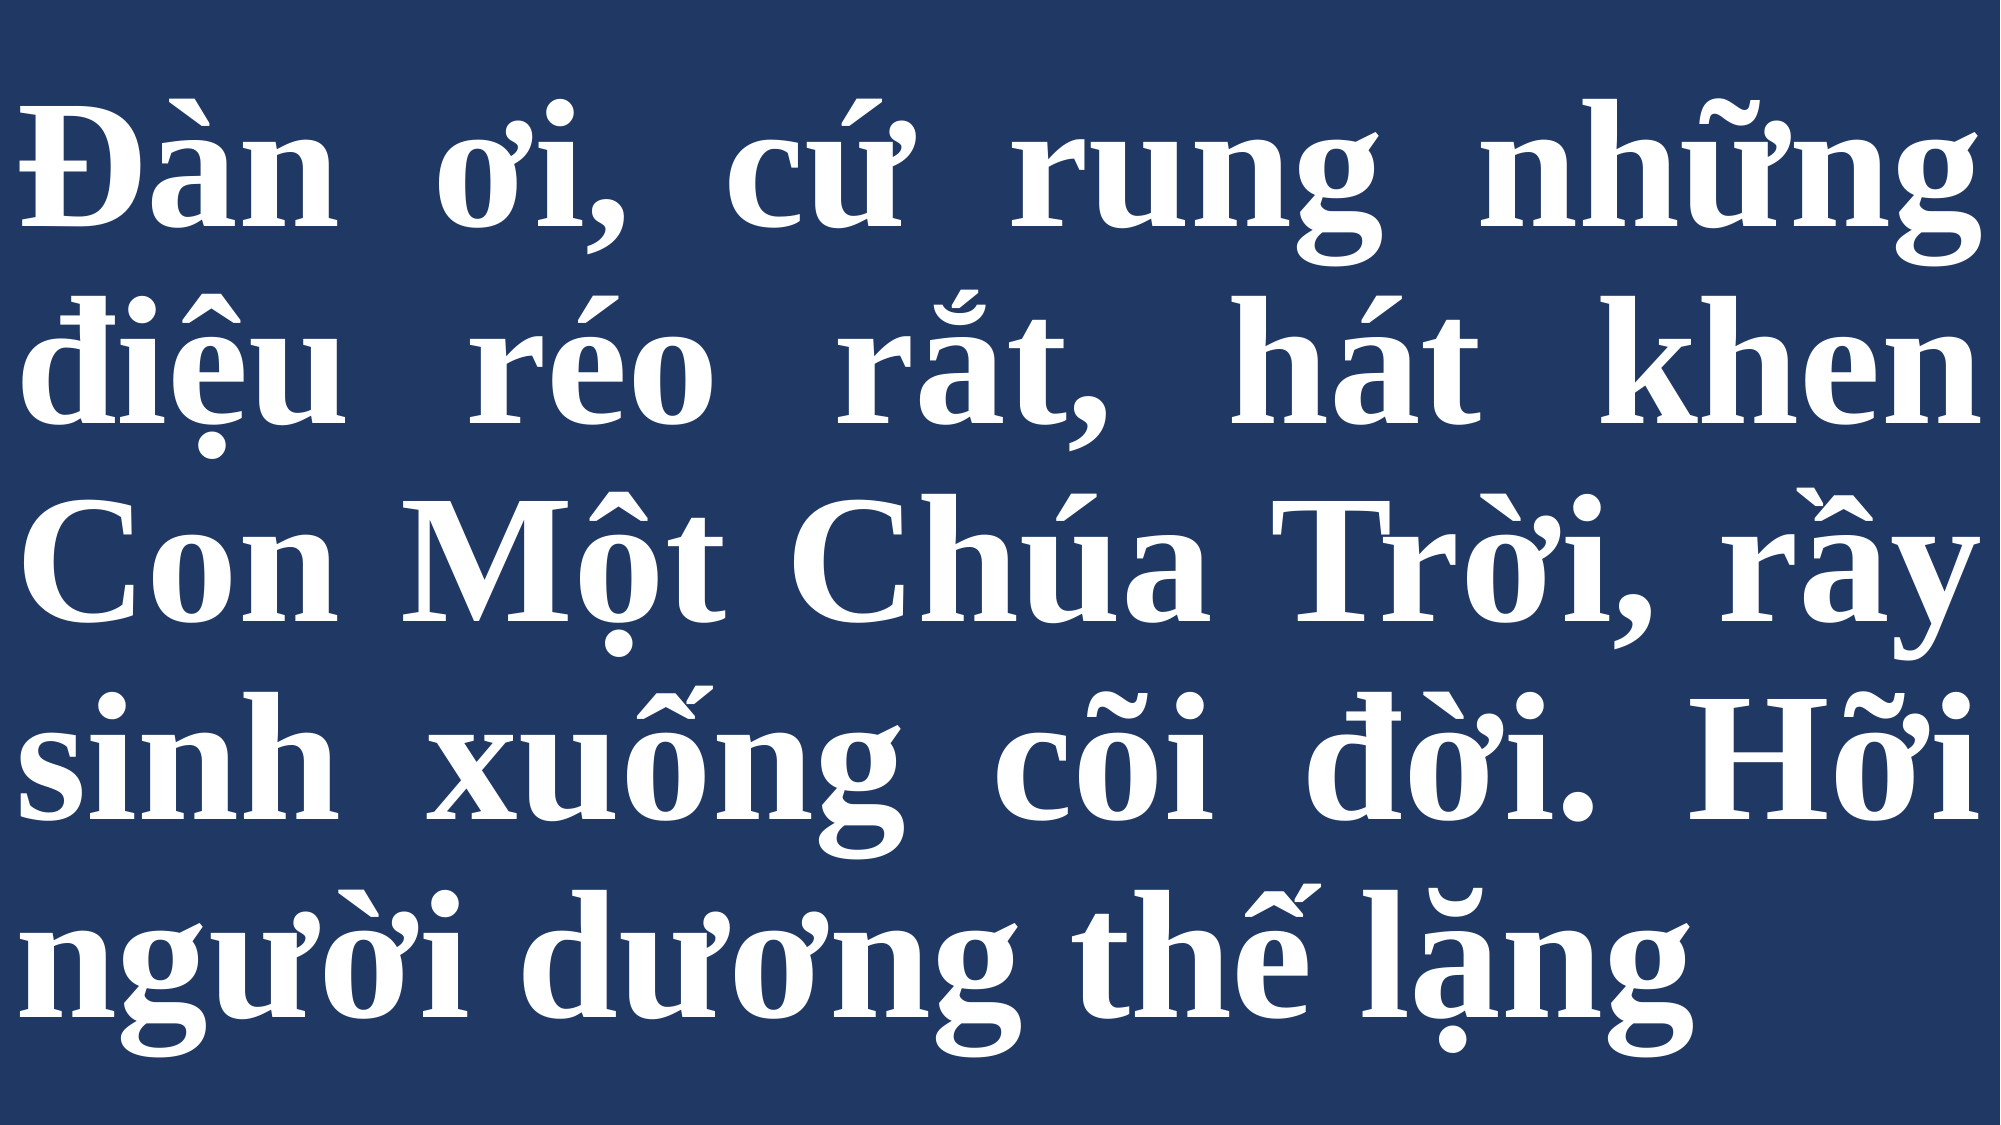

# Ðàn ơi, cứ rung những điệu réo rắt, hát khen Con Một Chúa Trời, rầy sinh xuống cõi đời. Hỡi người dương thế lặng